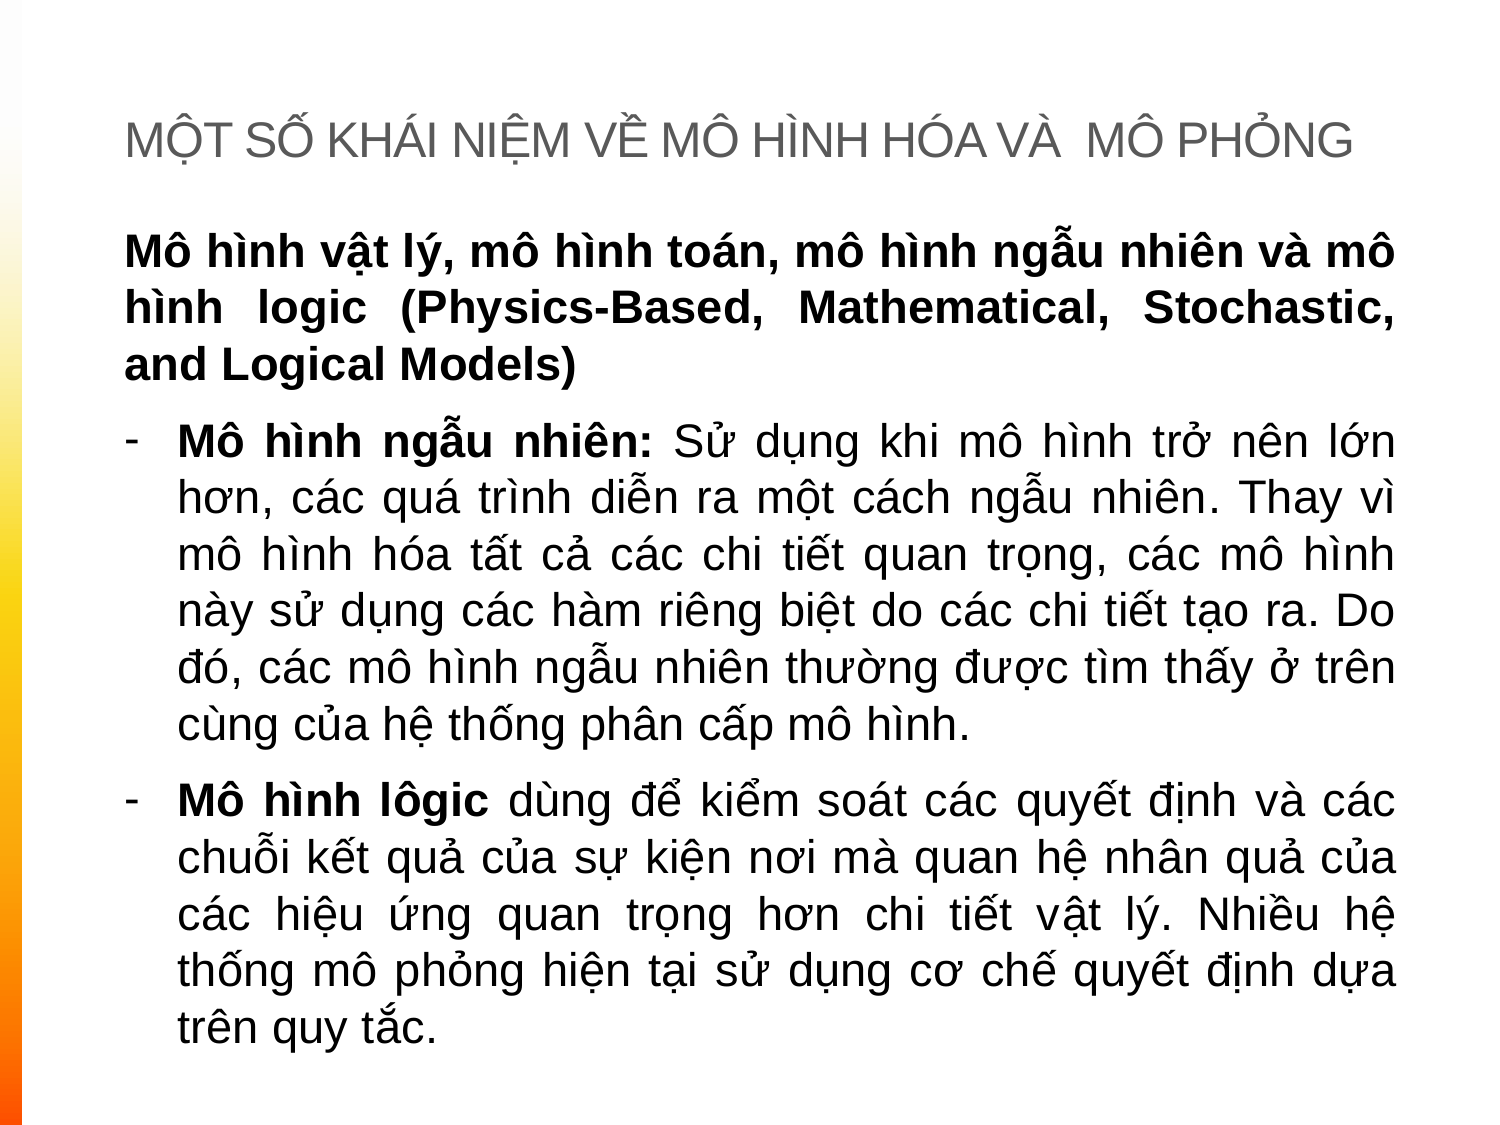

# MỘT SỐ KHÁI NIỆM VỀ MÔ HÌNH HÓA VÀ  MÔ PHỎNG
Mô hình vật lý, mô hình toán, mô hình ngẫu nhiên và mô hình logic (Physics-Based, Mathematical, Stochastic, and Logical Models)
Mô hình ngẫu nhiên: Sử dụng khi mô hình trở nên lớn hơn, các quá trình diễn ra một cách ngẫu nhiên. Thay vì mô hình hóa tất cả các chi tiết quan trọng, các mô hình này sử dụng các hàm riêng biệt do các chi tiết tạo ra. Do đó, các mô hình ngẫu nhiên thường được tìm thấy ở trên cùng của hệ thống phân cấp mô hình.
Mô hình lôgic dùng để kiểm soát các quyết định và các chuỗi kết quả của sự kiện nơi mà quan hệ nhân quả của các hiệu ứng quan trọng hơn chi tiết vật lý. Nhiều hệ thống mô phỏng hiện tại sử dụng cơ chế quyết định dựa trên quy tắc.